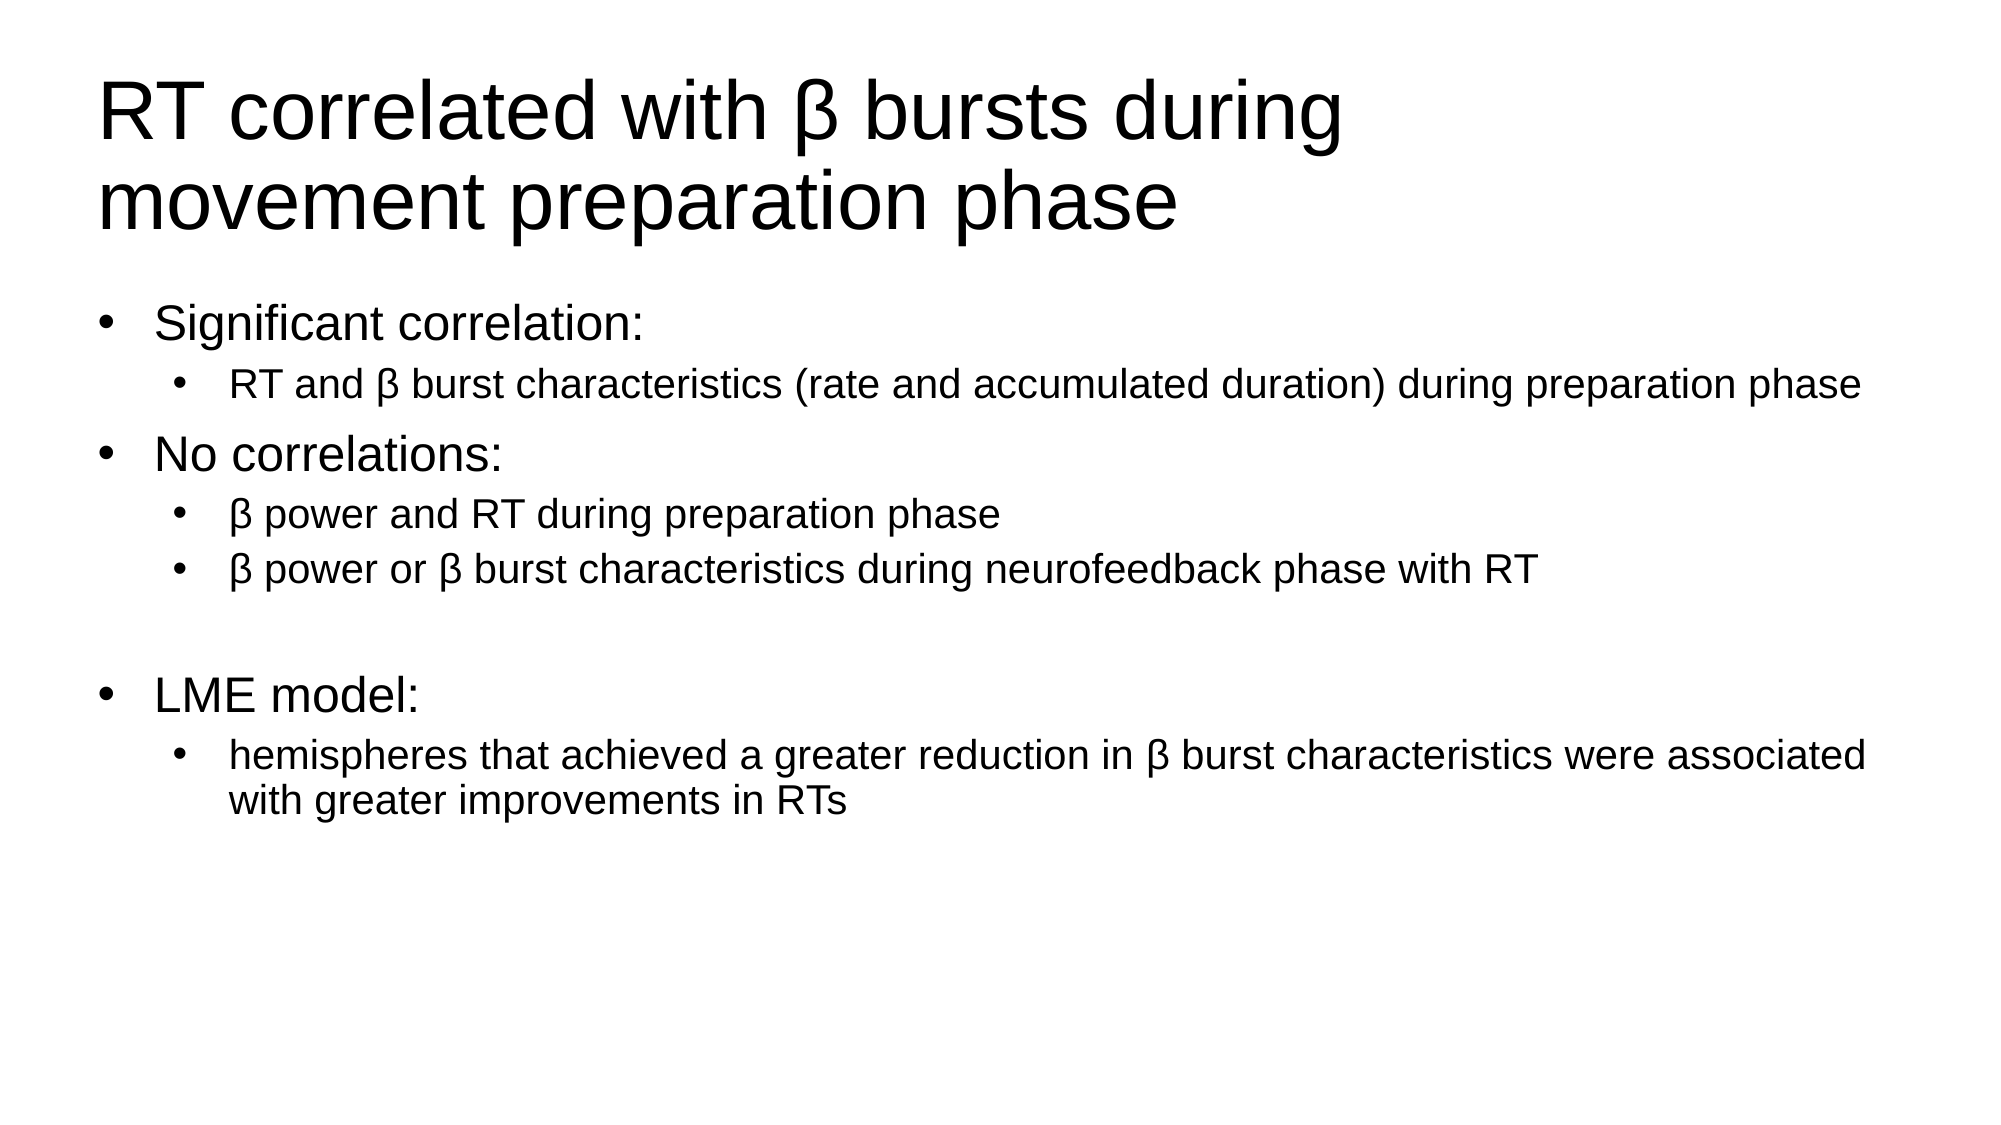

# RT correlated with β bursts during movement preparation phase
Significant correlation:
RT and β burst characteristics (rate and accumulated duration) during preparation phase
No correlations:
β power and RT during preparation phase
β power or β burst characteristics during neurofeedback phase with RT

LME model:
hemispheres that achieved a greater reduction in β burst characteristics were associated with greater improvements in RTs